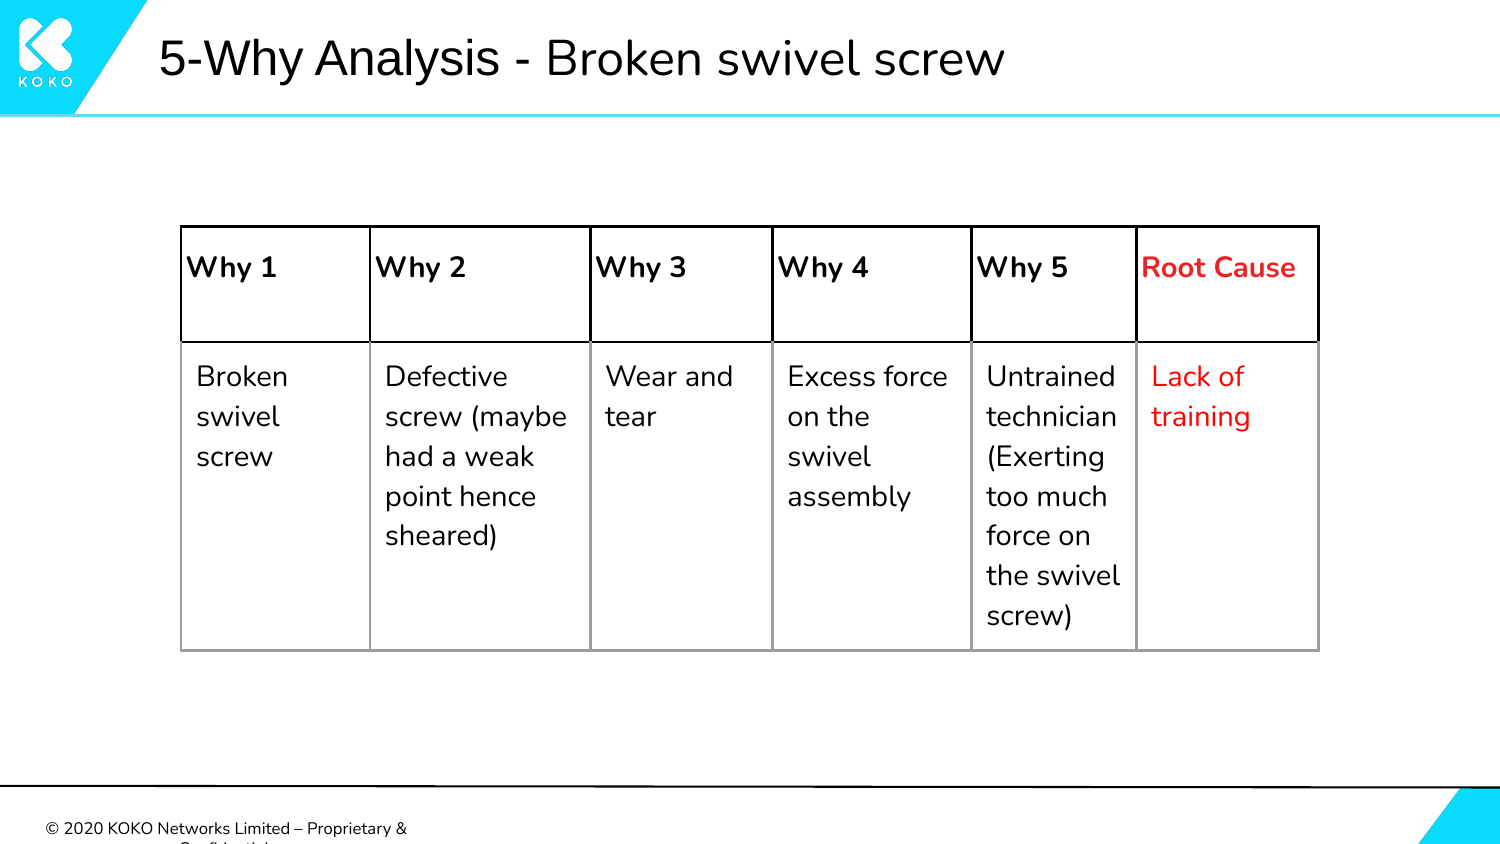

# 5-Why Analysis - Broken swivel screw
| Why 1 | Why 2 | Why 3 | Why 4 | Why 5 | Root Cause |
| --- | --- | --- | --- | --- | --- |
| Broken swivel screw | Defective screw (maybe had a weak point hence sheared) | Wear and tear | Excess force on the swivel assembly | Untrained technician (Exerting too much force on the swivel screw) | Lack of training |